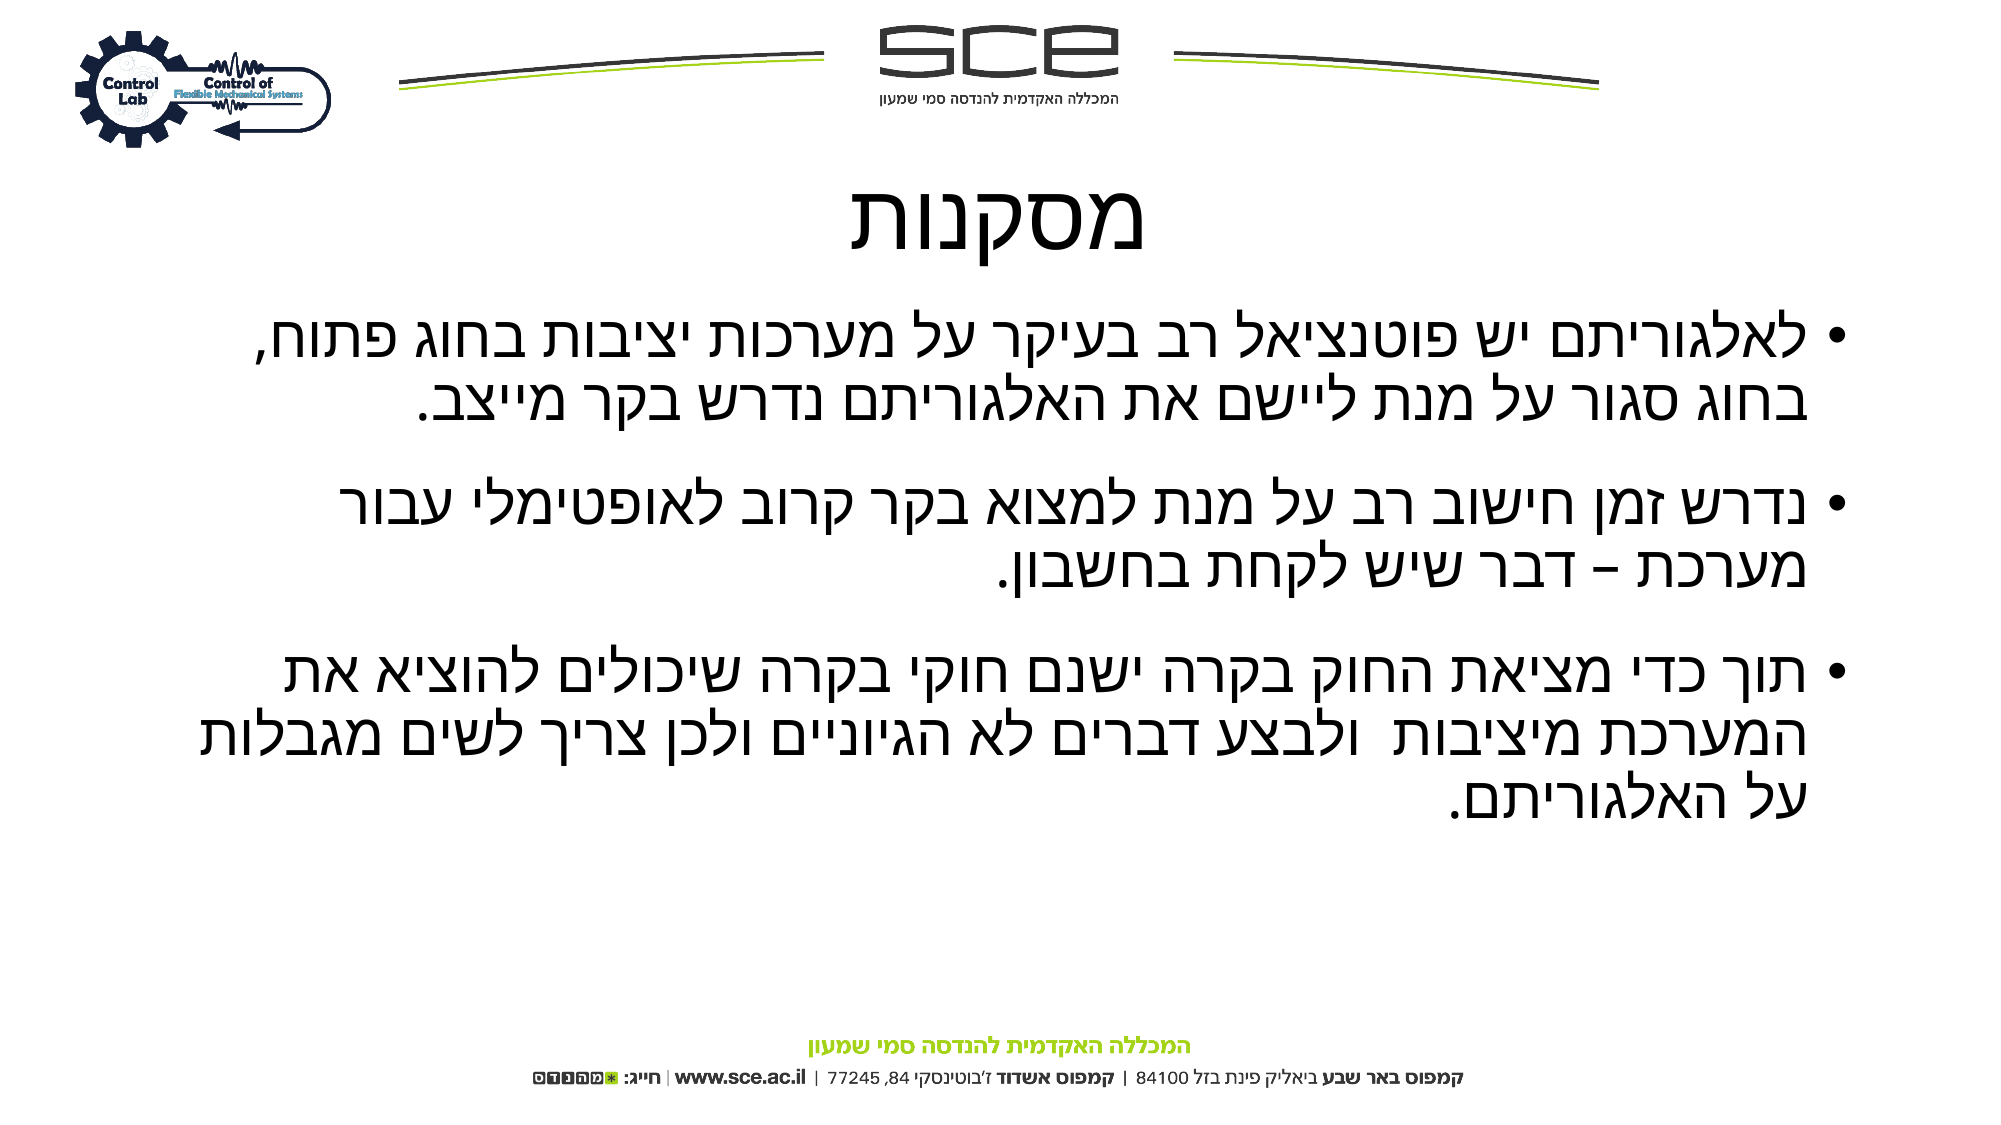

# מסקנות
לאלגוריתם יש פוטנציאל רב בעיקר על מערכות יציבות בחוג פתוח, בחוג סגור על מנת ליישם את האלגוריתם נדרש בקר מייצב.
נדרש זמן חישוב רב על מנת למצוא בקר קרוב לאופטימלי עבור מערכת – דבר שיש לקחת בחשבון.
תוך כדי מציאת החוק בקרה ישנם חוקי בקרה שיכולים להוציא את המערכת מיציבות  ולבצע דברים לא הגיוניים ולכן צריך לשים מגבלות על האלגוריתם.